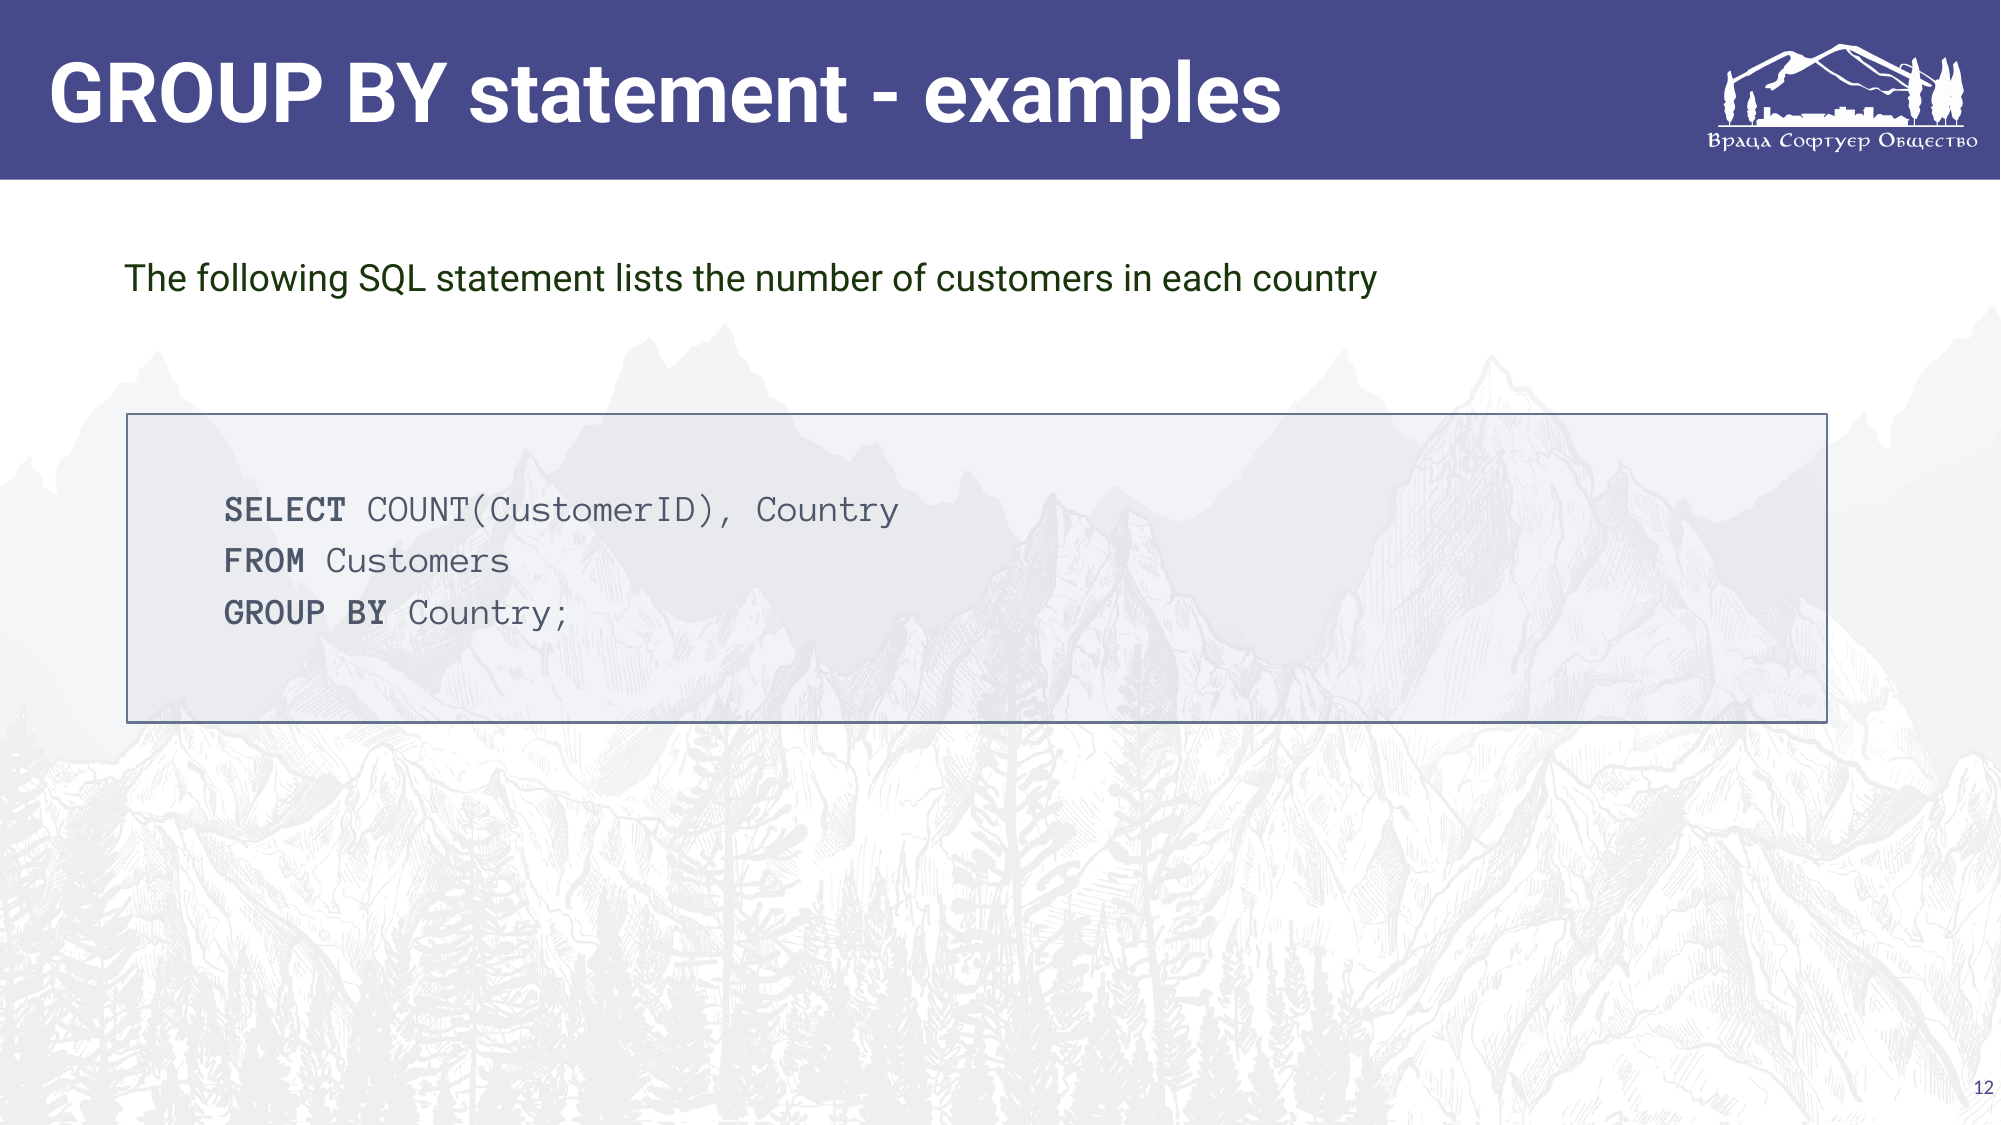

# GROUP BY statement - examples

The following SQL statement lists the number of customers in each country

SELECT COUNT(CustomerID), Country
FROM Customers
GROUP BY Country;
12